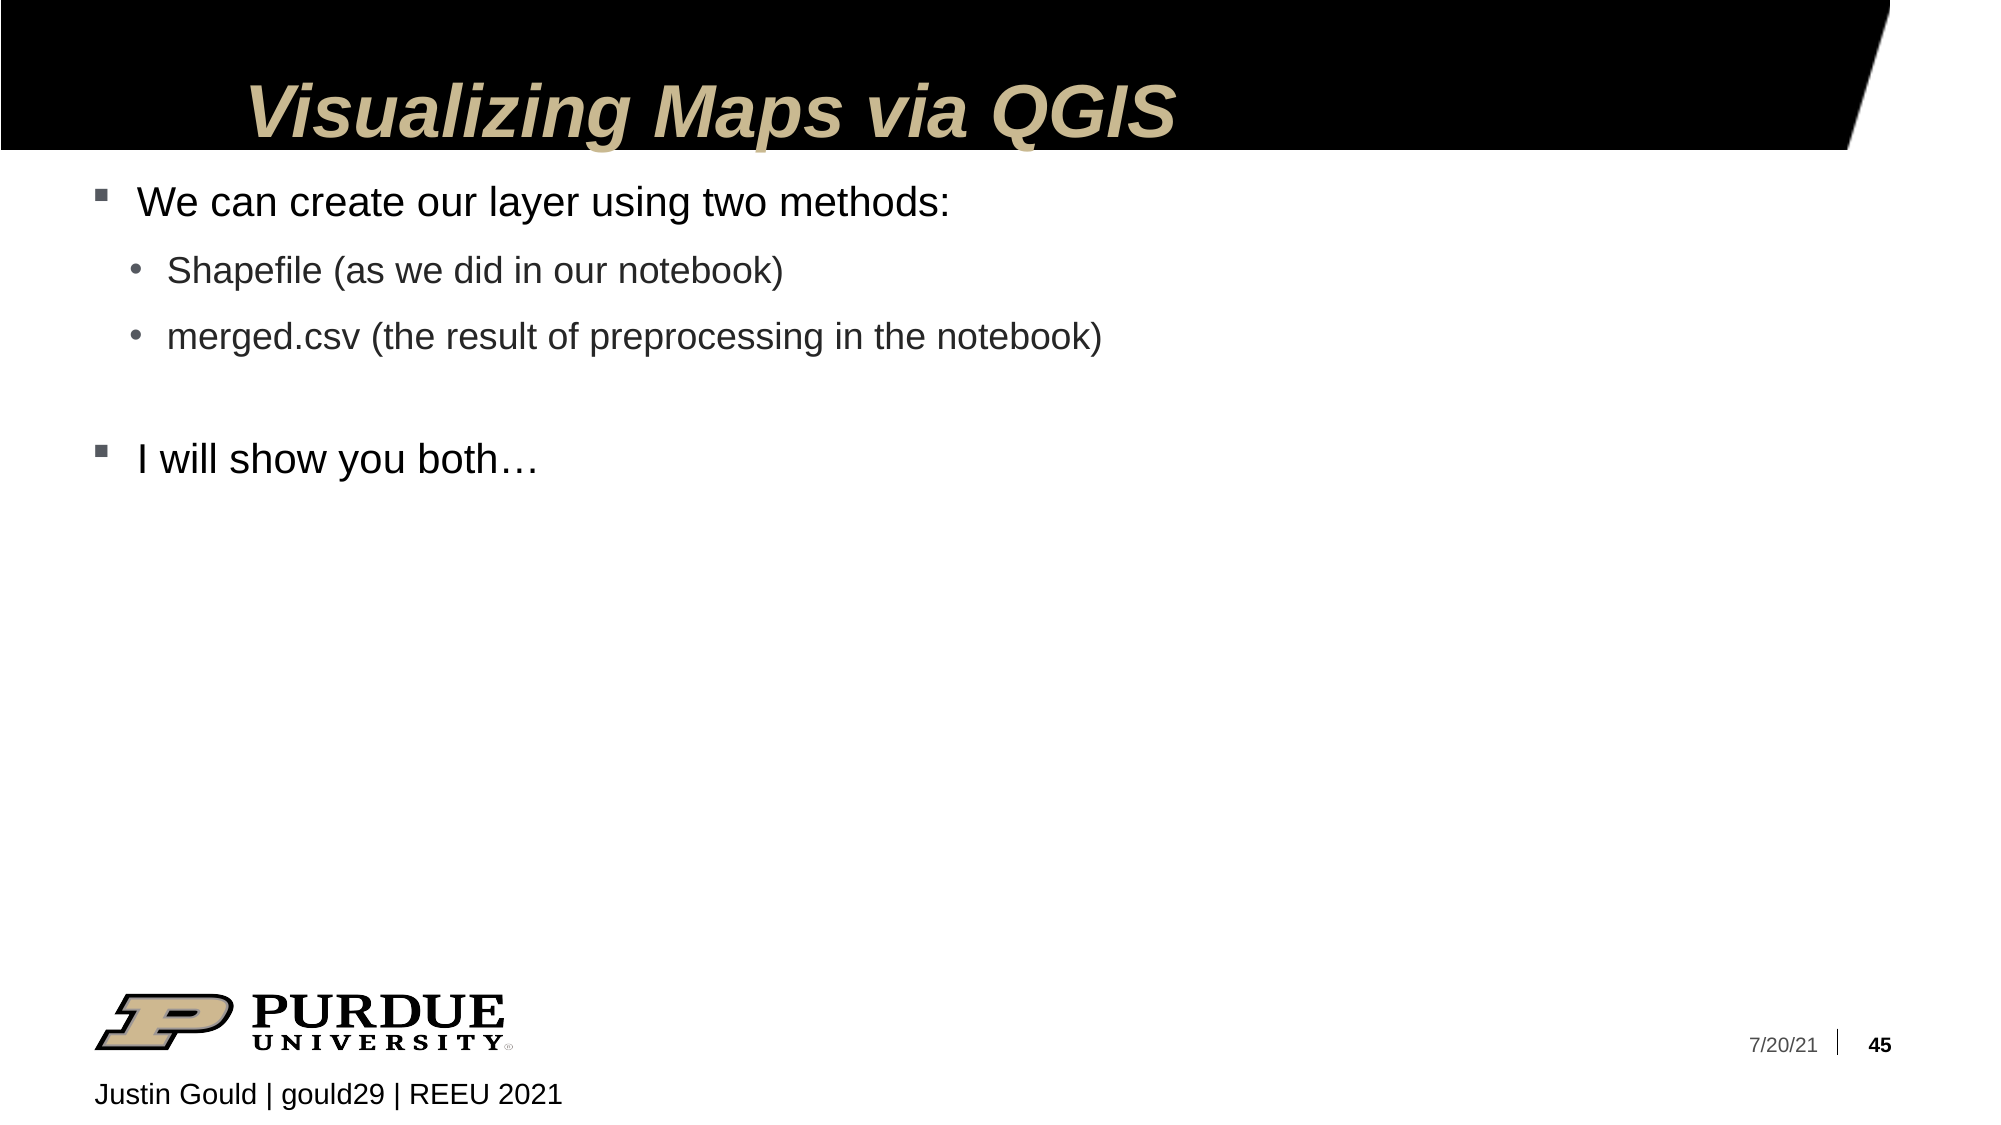

# Visualizing Maps via QGIS
We can create our layer using two methods:
Shapefile (as we did in our notebook)
merged.csv (the result of preprocessing in the notebook)

I will show you both…
45
7/20/21
Justin Gould | gould29 | REEU 2021